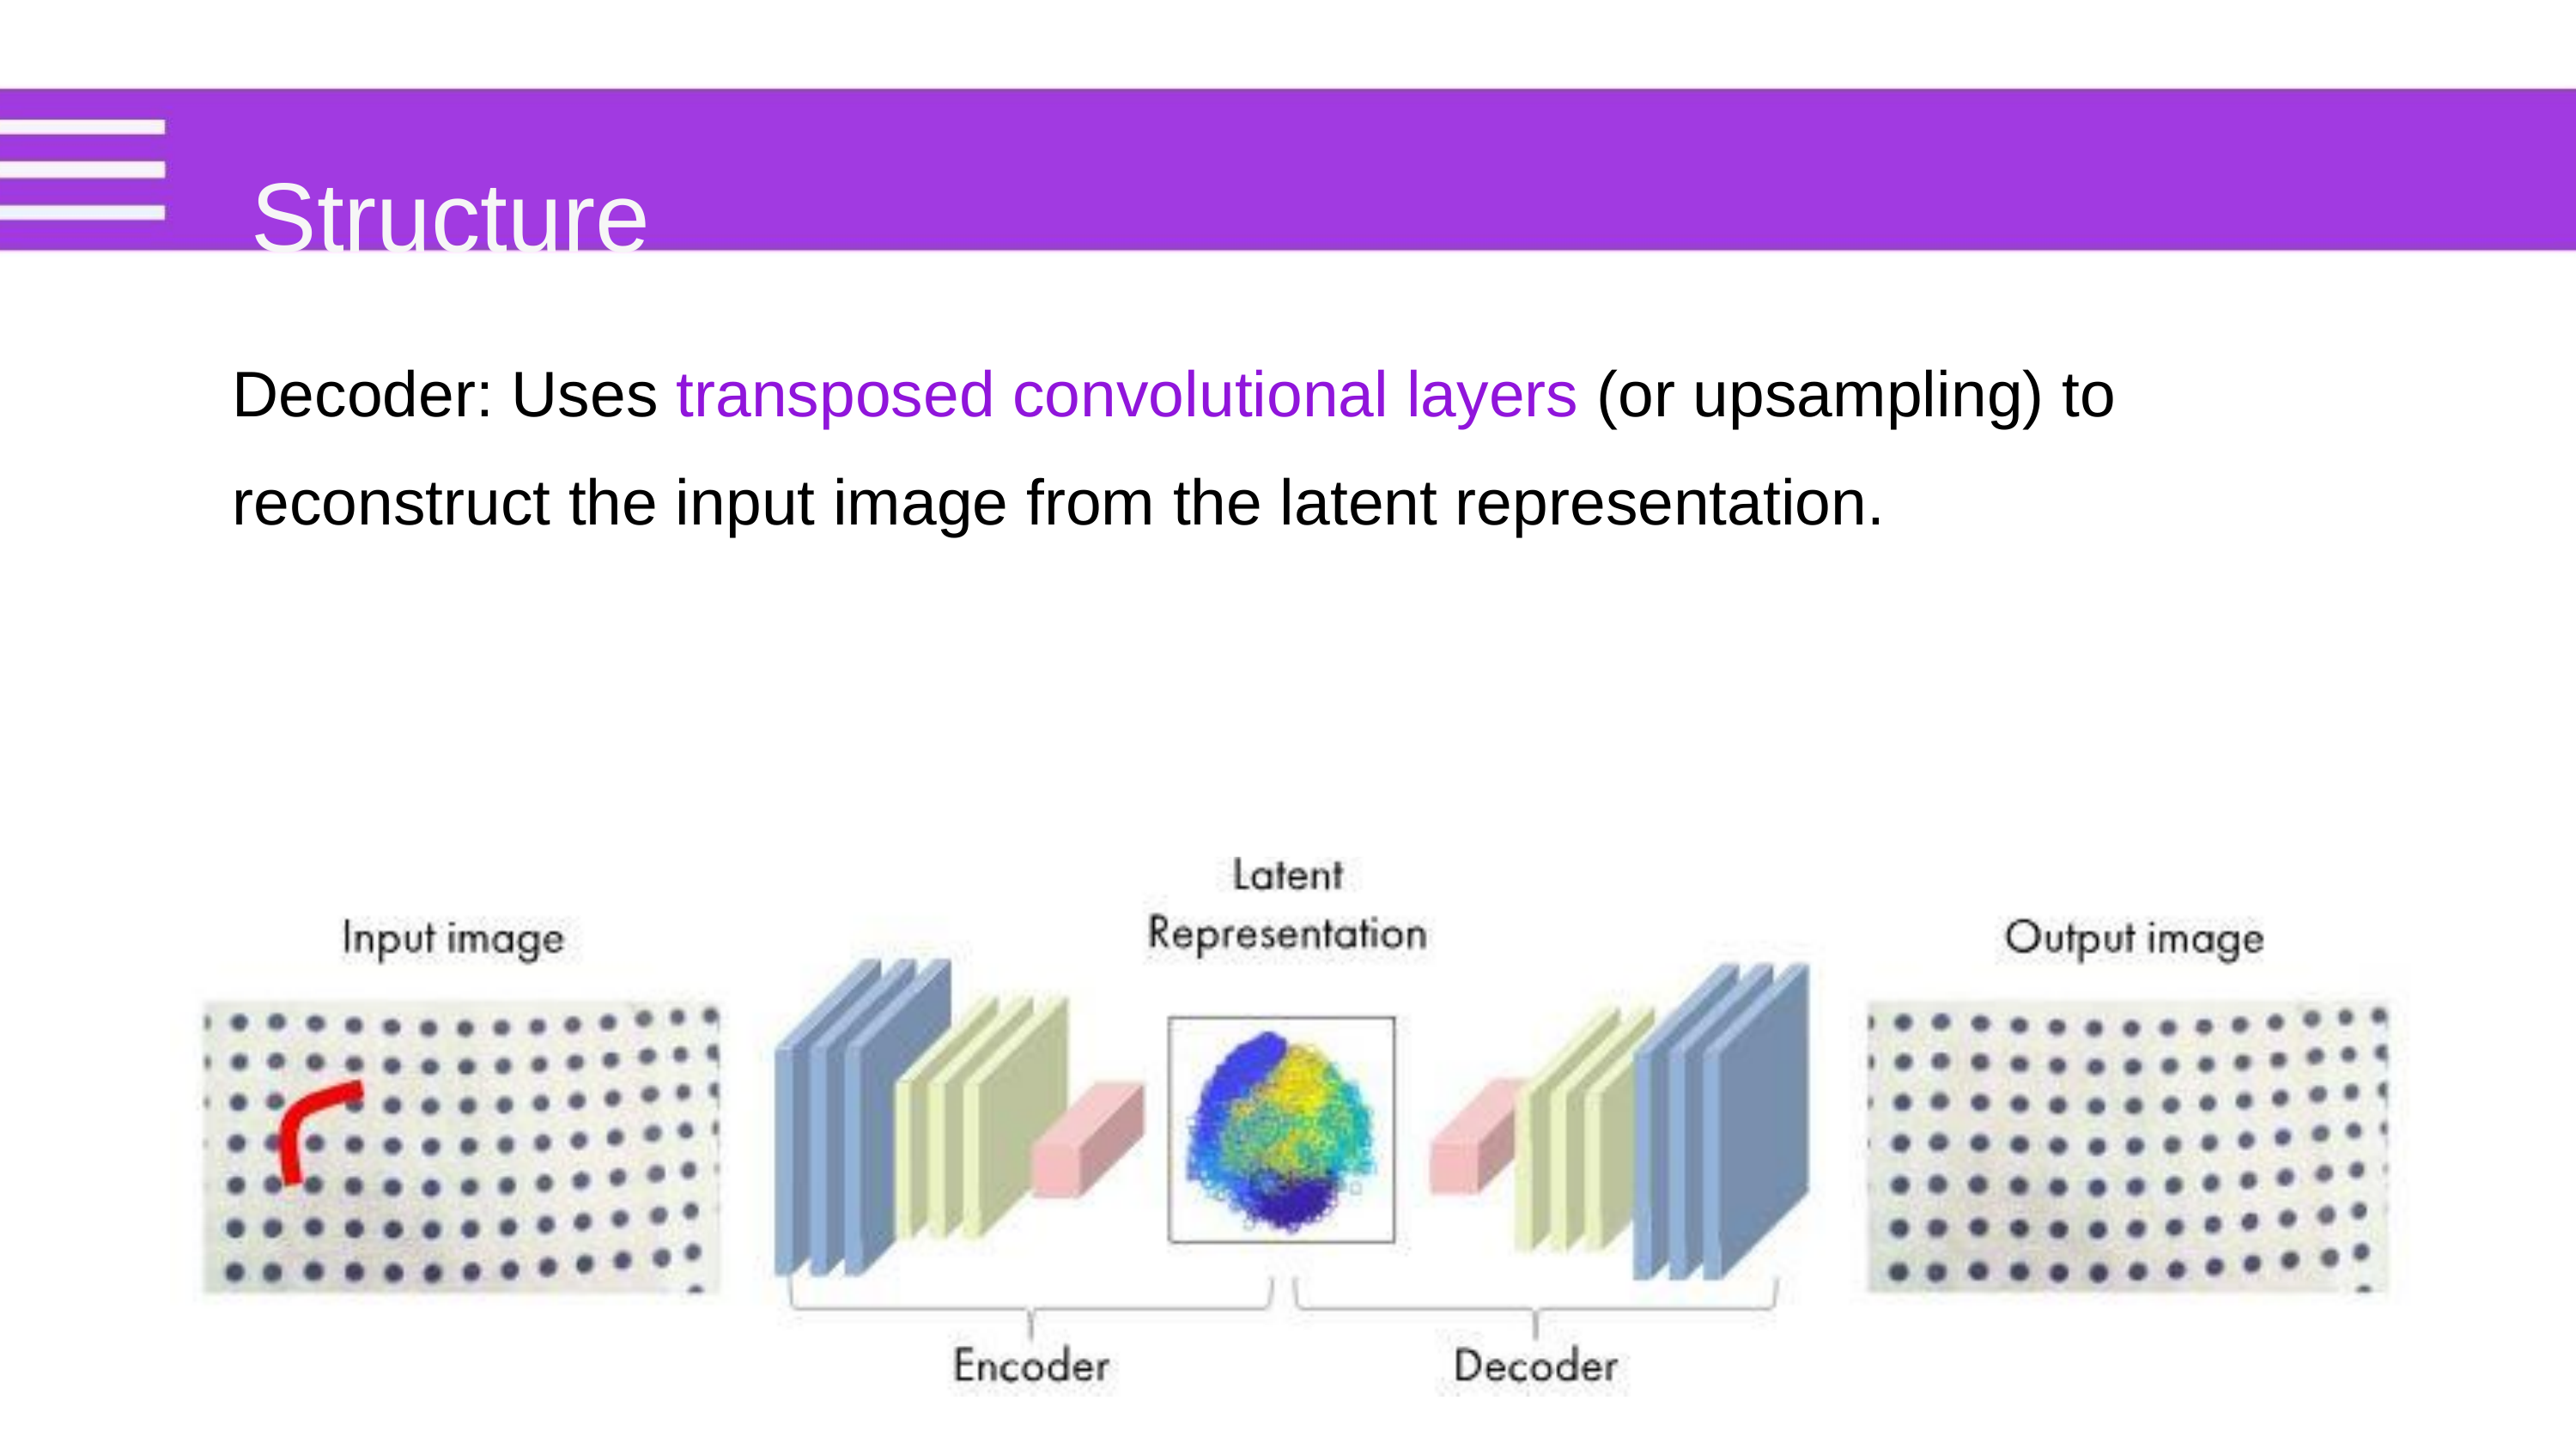

Structure
Decoder: Uses transposed convolutional layers (or upsampling) to reconstruct the input image from the latent representation.